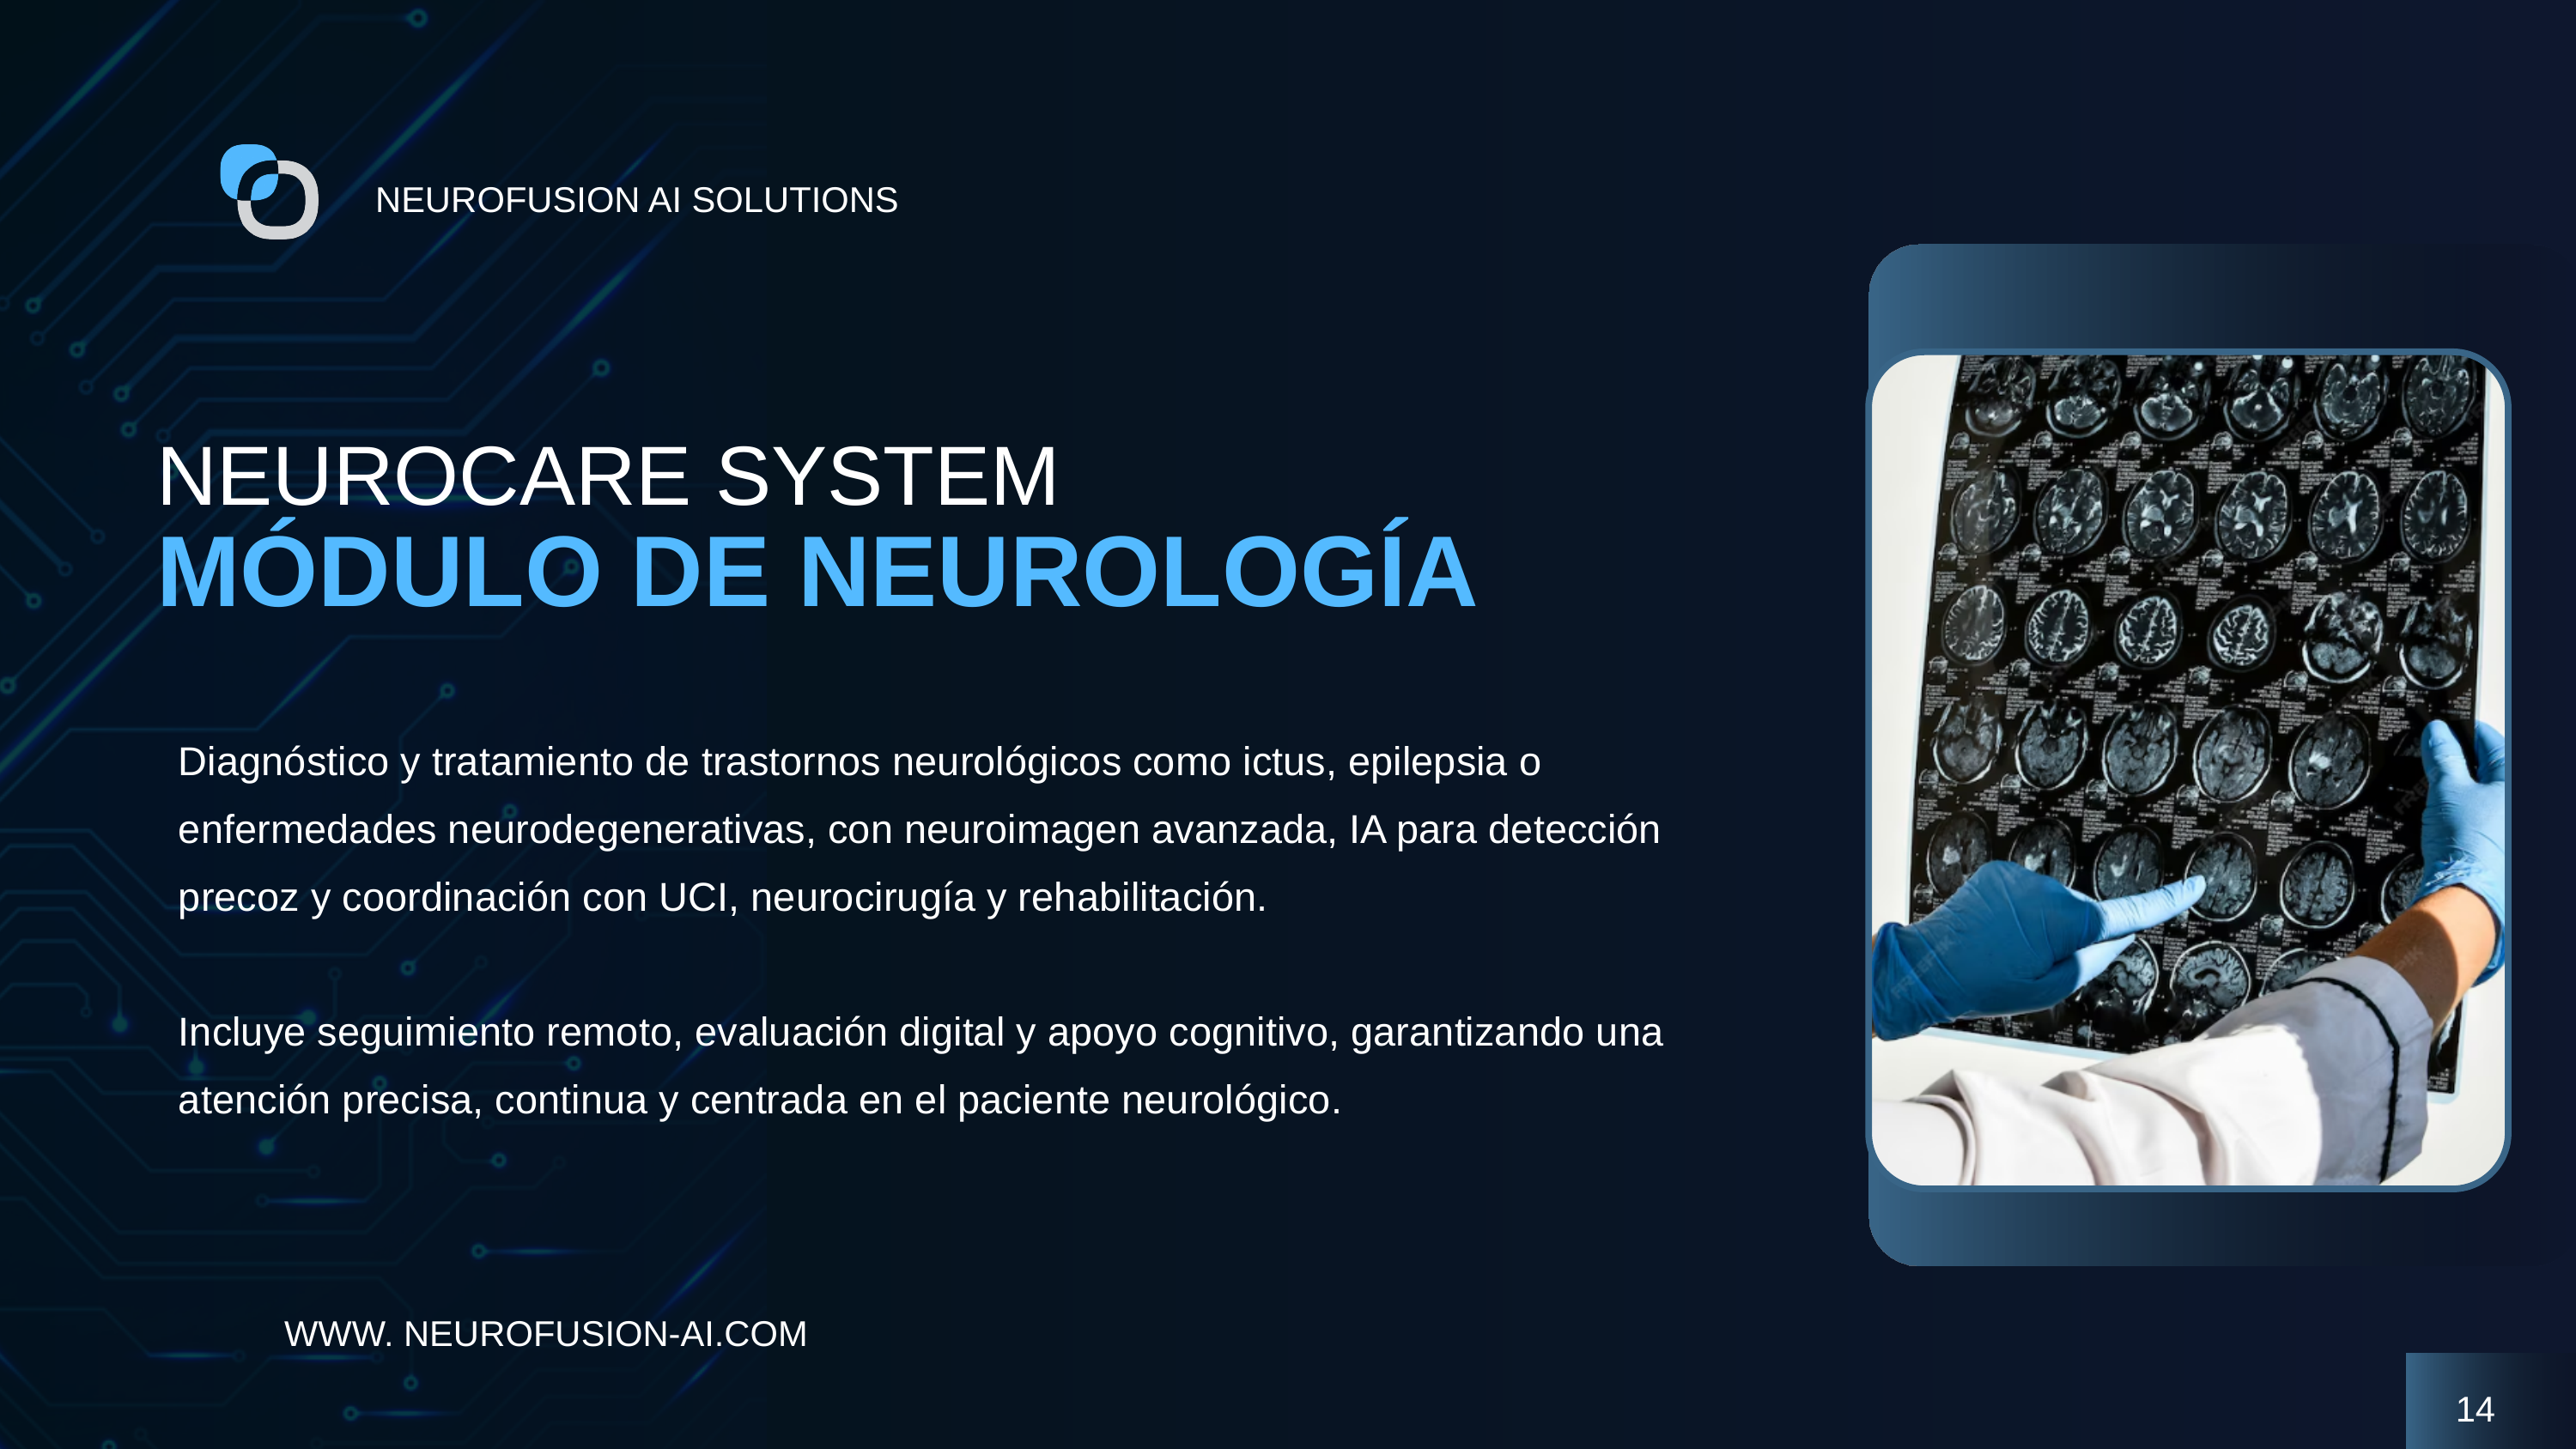

NEUROFUSION AI SOLUTIONS

NEUROCARE SYSTEM

MÓDULO DE NEUROLOGÍA
Diagnóstico y tratamiento de trastornos neurológicos como ictus, epilepsia o enfermedades neurodegenerativas, con neuroimagen avanzada, IA para detección precoz y coordinación con UCI, neurocirugía y rehabilitación.

Incluye seguimiento remoto, evaluación digital y apoyo cognitivo, garantizando una atención precisa, continua y centrada en el paciente neurológico.

WWW. NEUROFUSION-AI.COM

14